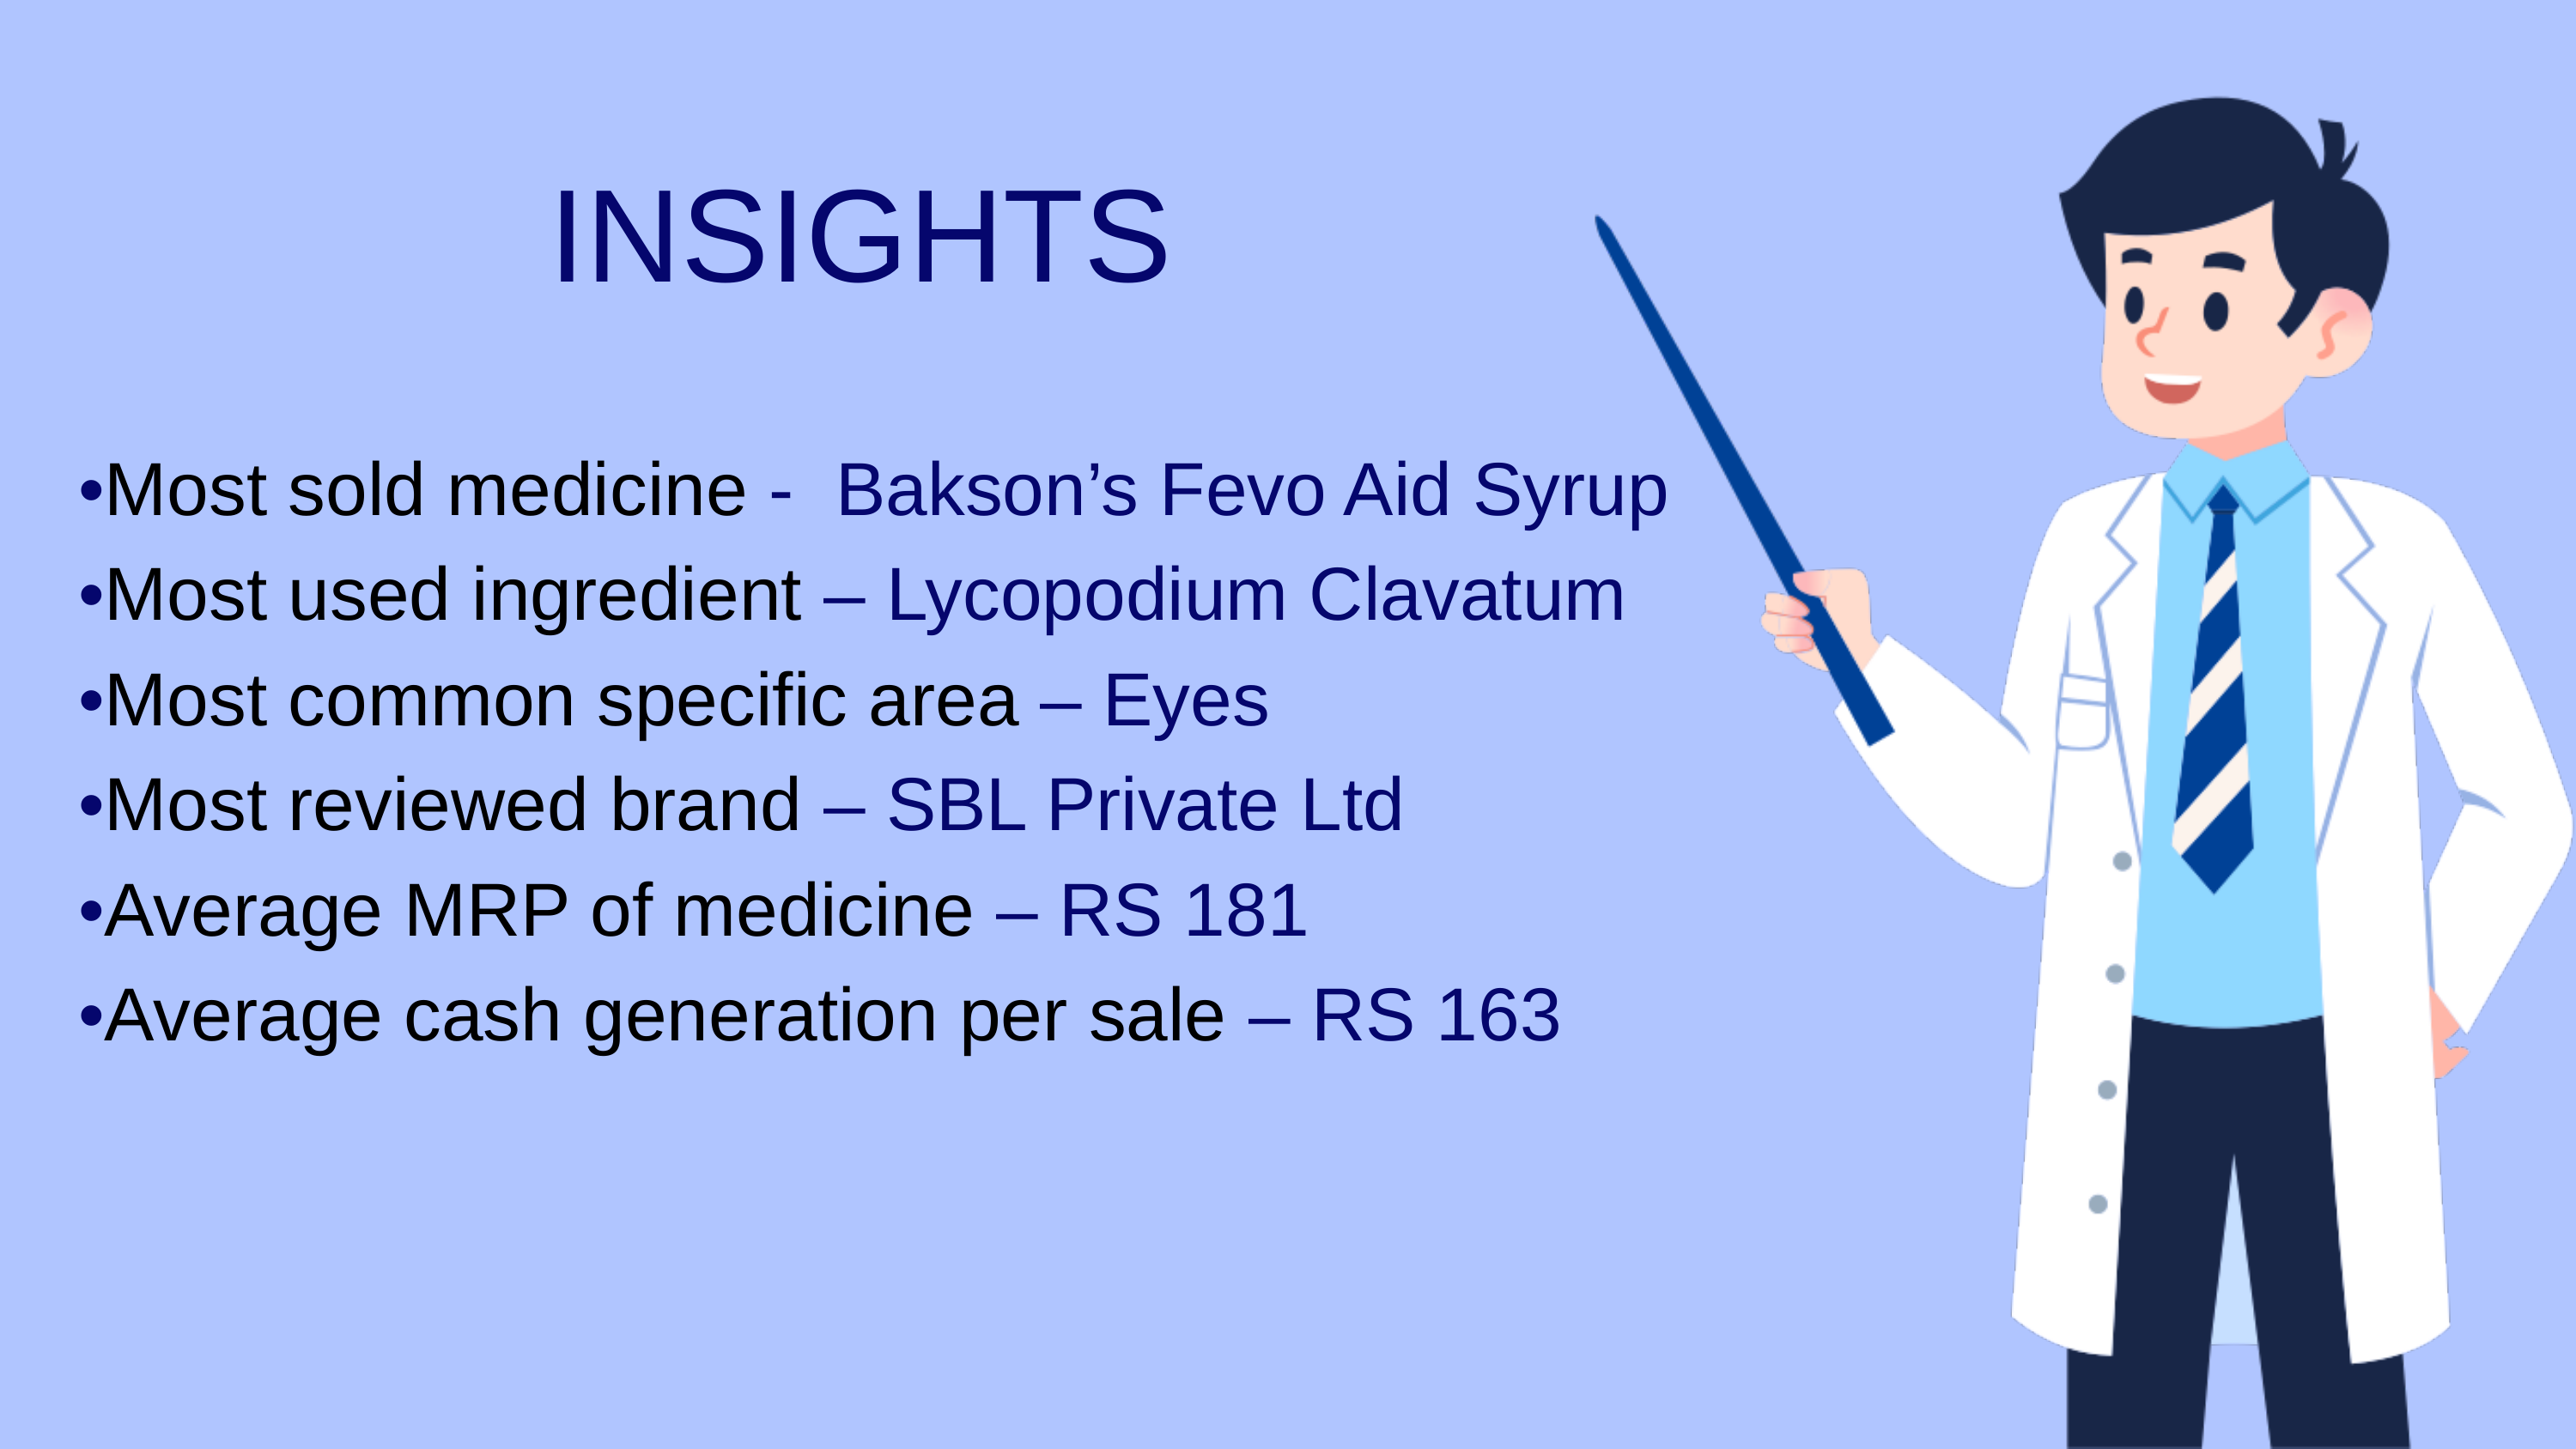

INSIGHTS
•Most sold medicine -  Bakson’s Fevo Aid Syrup
•Most used ingredient – Lycopodium Clavatum
•Most common specific area – Eyes
•Most reviewed brand – SBL Private Ltd
•Average MRP of medicine – RS 181
•Average cash generation per sale – RS 163